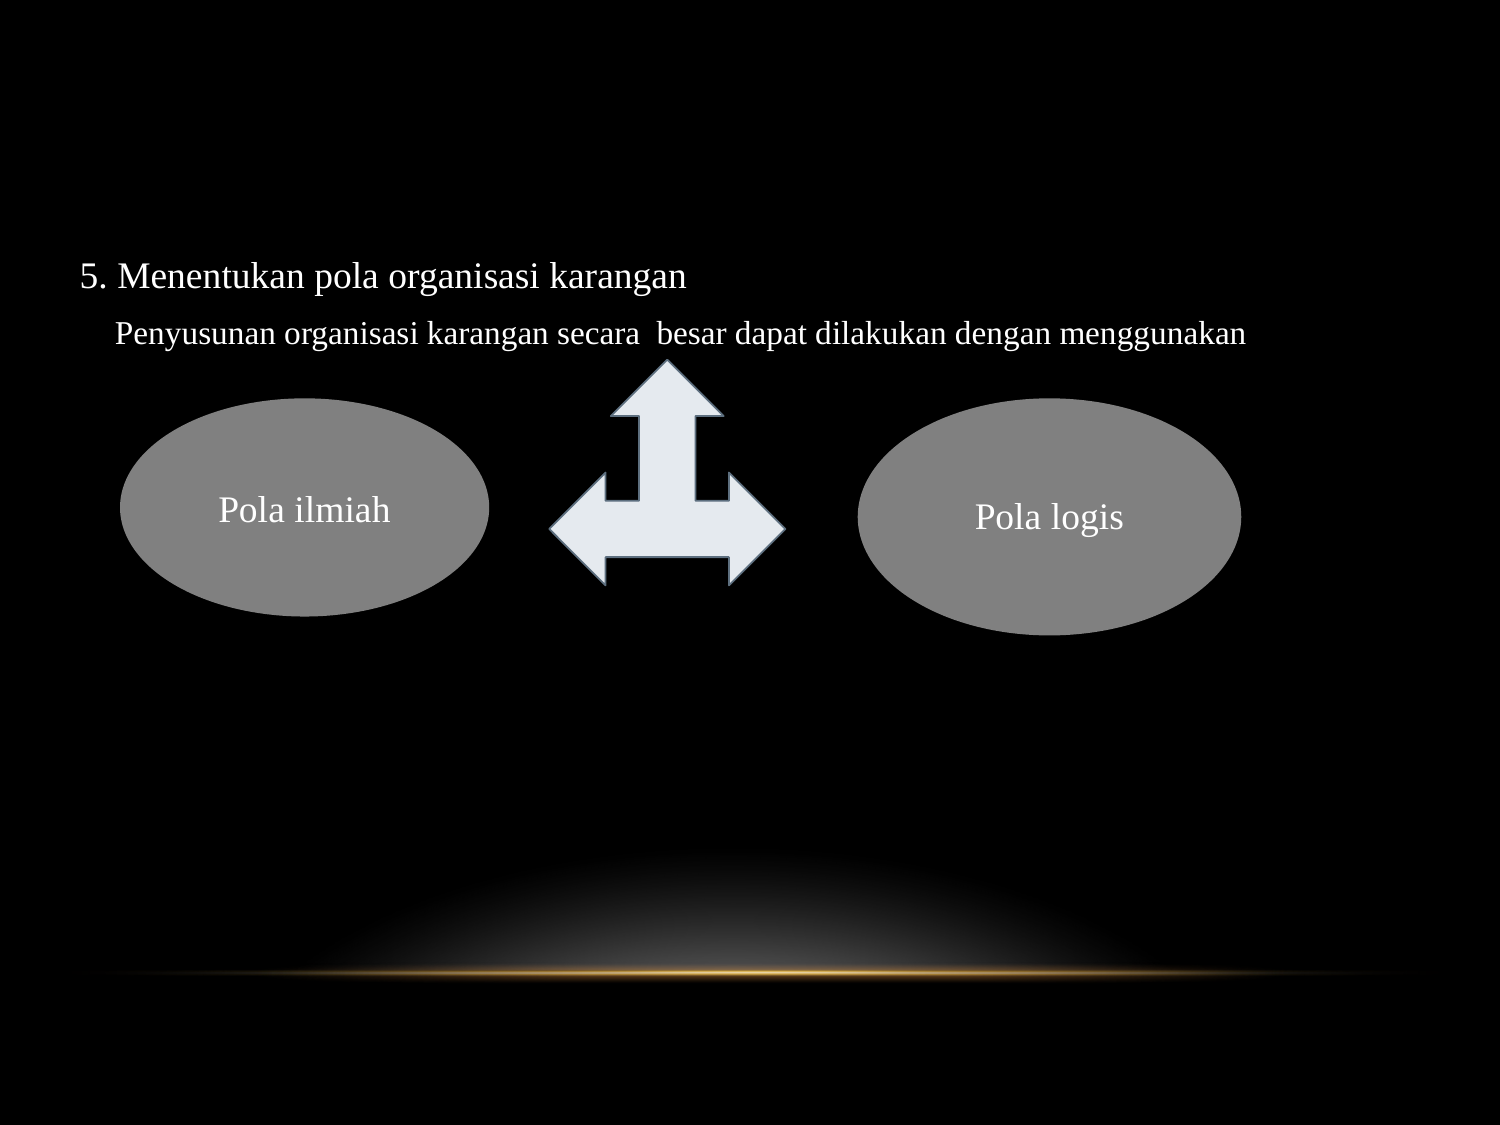

5. Menentukan pola organisasi karangan
Penyusunan organisasi karangan secara  besar dapat dilakukan dengan menggunakan

Pola logis

Pola ilmiah